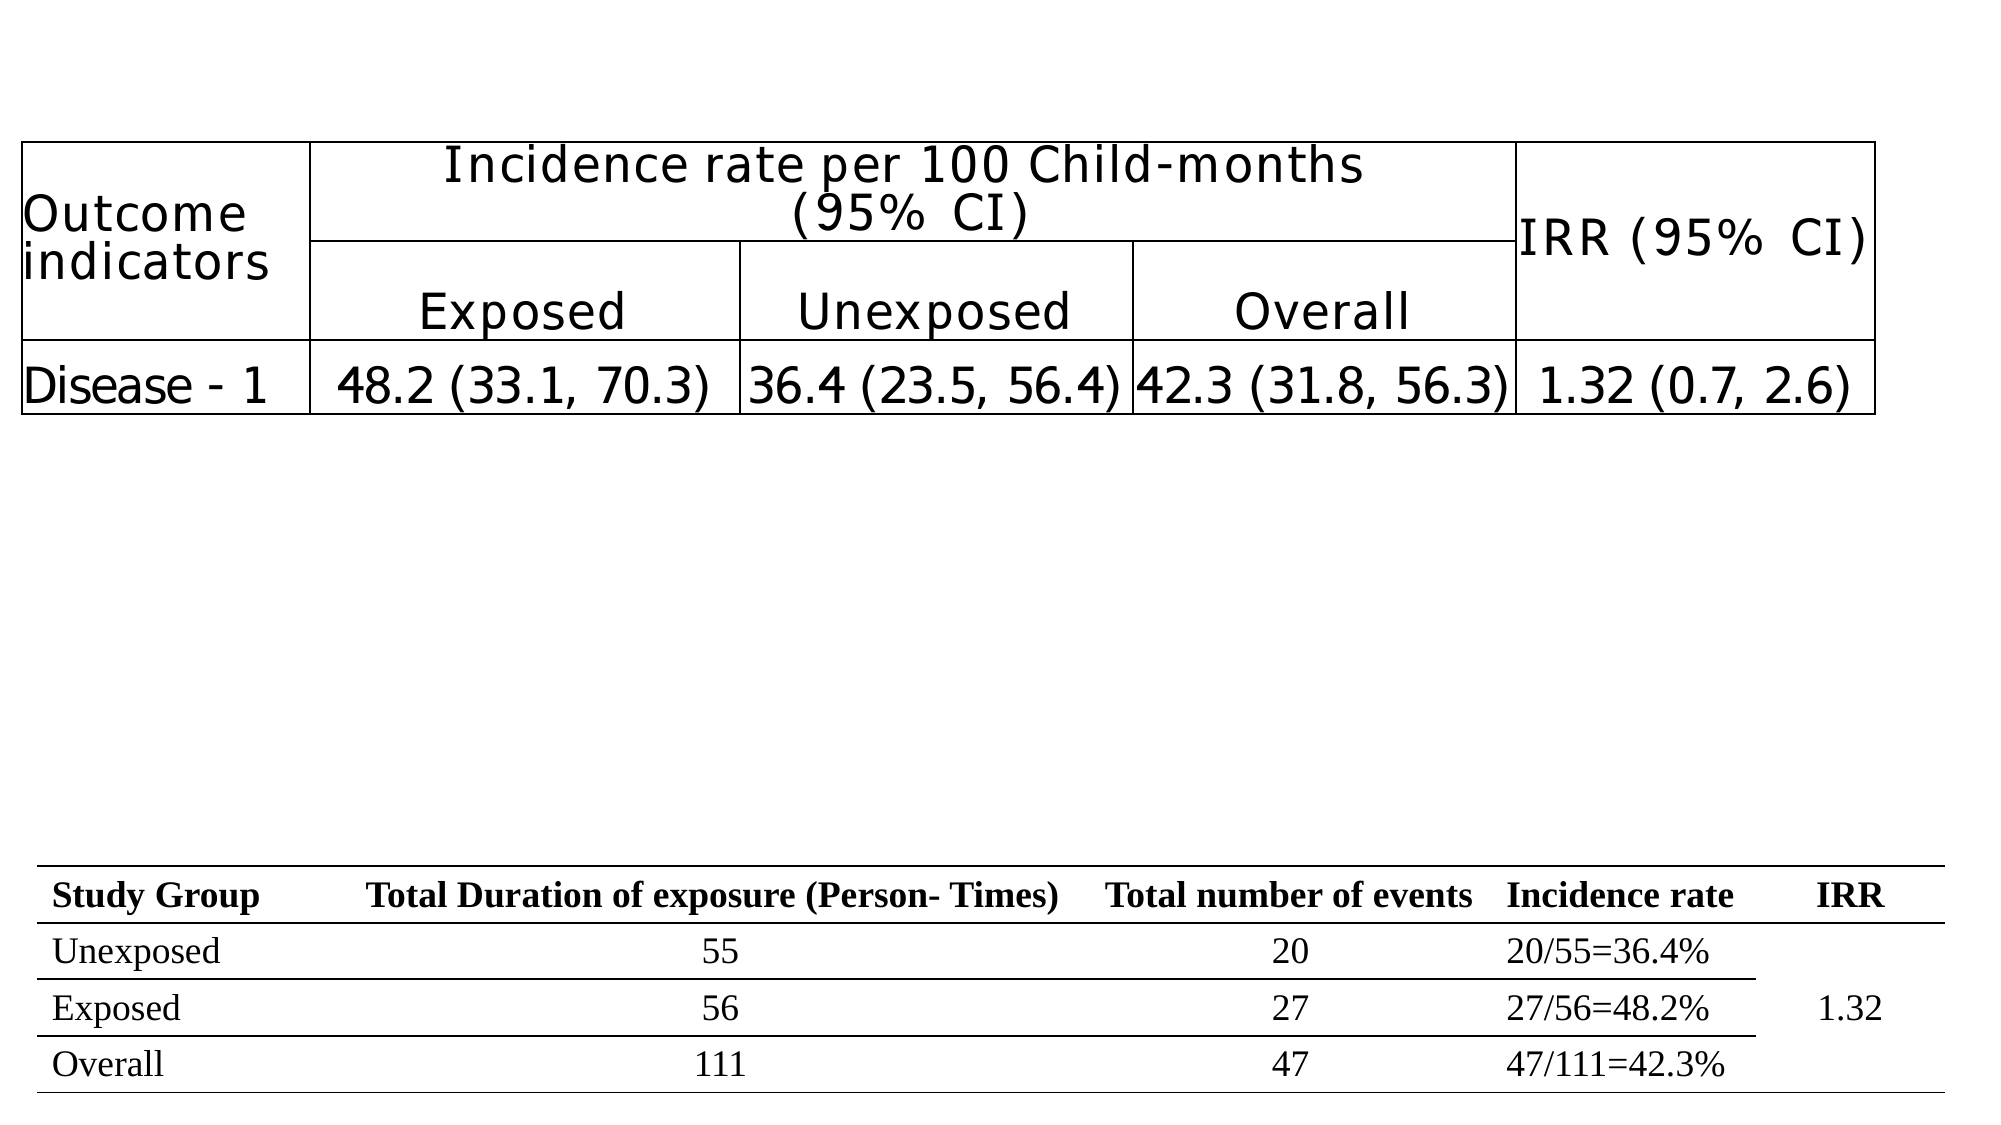

| Outcome indicators | Incidence rate per 100 Child-months (95% CI) |  |  | IRR (95% CI) |
| --- | --- | --- | --- | --- |
|  | Exposed | Unexposed | Overall |  |
| Disease - 1 | 48.2 (33.1, 70.3) | 36.4 (23.5, 56.4) | 42.3 (31.8, 56.3) | 1.32 (0.7, 2.6) |
| Study Group | Total Duration of exposure (Person- Times) | Total number of events | Incidence rate | IRR |
| --- | --- | --- | --- | --- |
| Unexposed | 55 | 20 | 20/55=36.4% | 1.32 |
| Exposed | 56 | 27 | 27/56=48.2% |  |
| Overall | 111 | 47 | 47/111=42.3% |  |